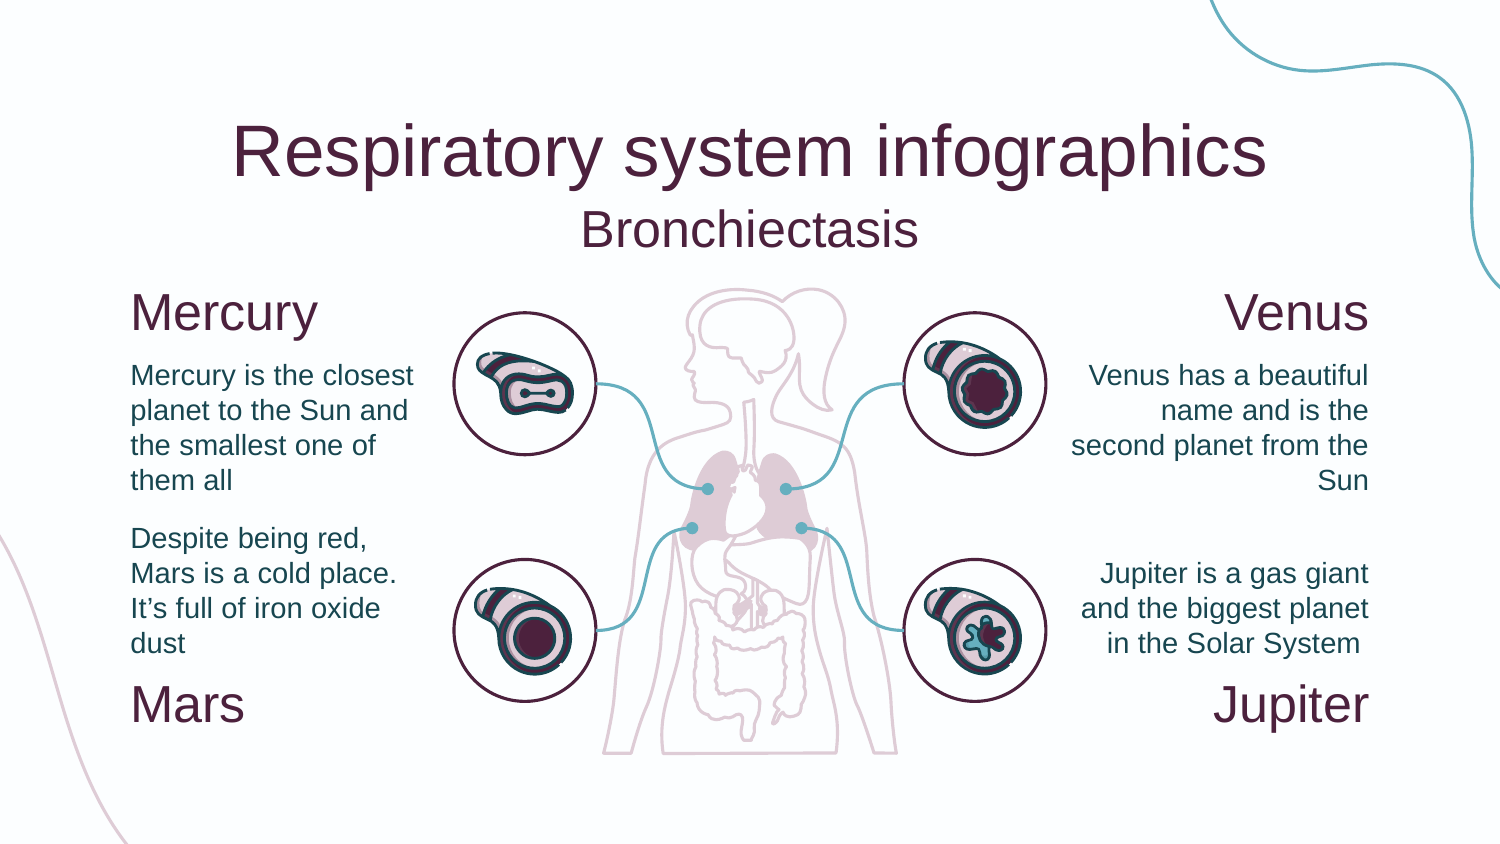

# Respiratory system infographics
Bronchiectasis

Mercury
Mercury is the closest planet to the Sun and the smallest one of them all
Venus
Venus has a beautiful name and is the second planet from the Sun

Jupiter is a gas giant and the biggest planet in the Solar System
Jupiter
Despite being red, Mars is a cold place. It’s full of iron oxide dust
Mars